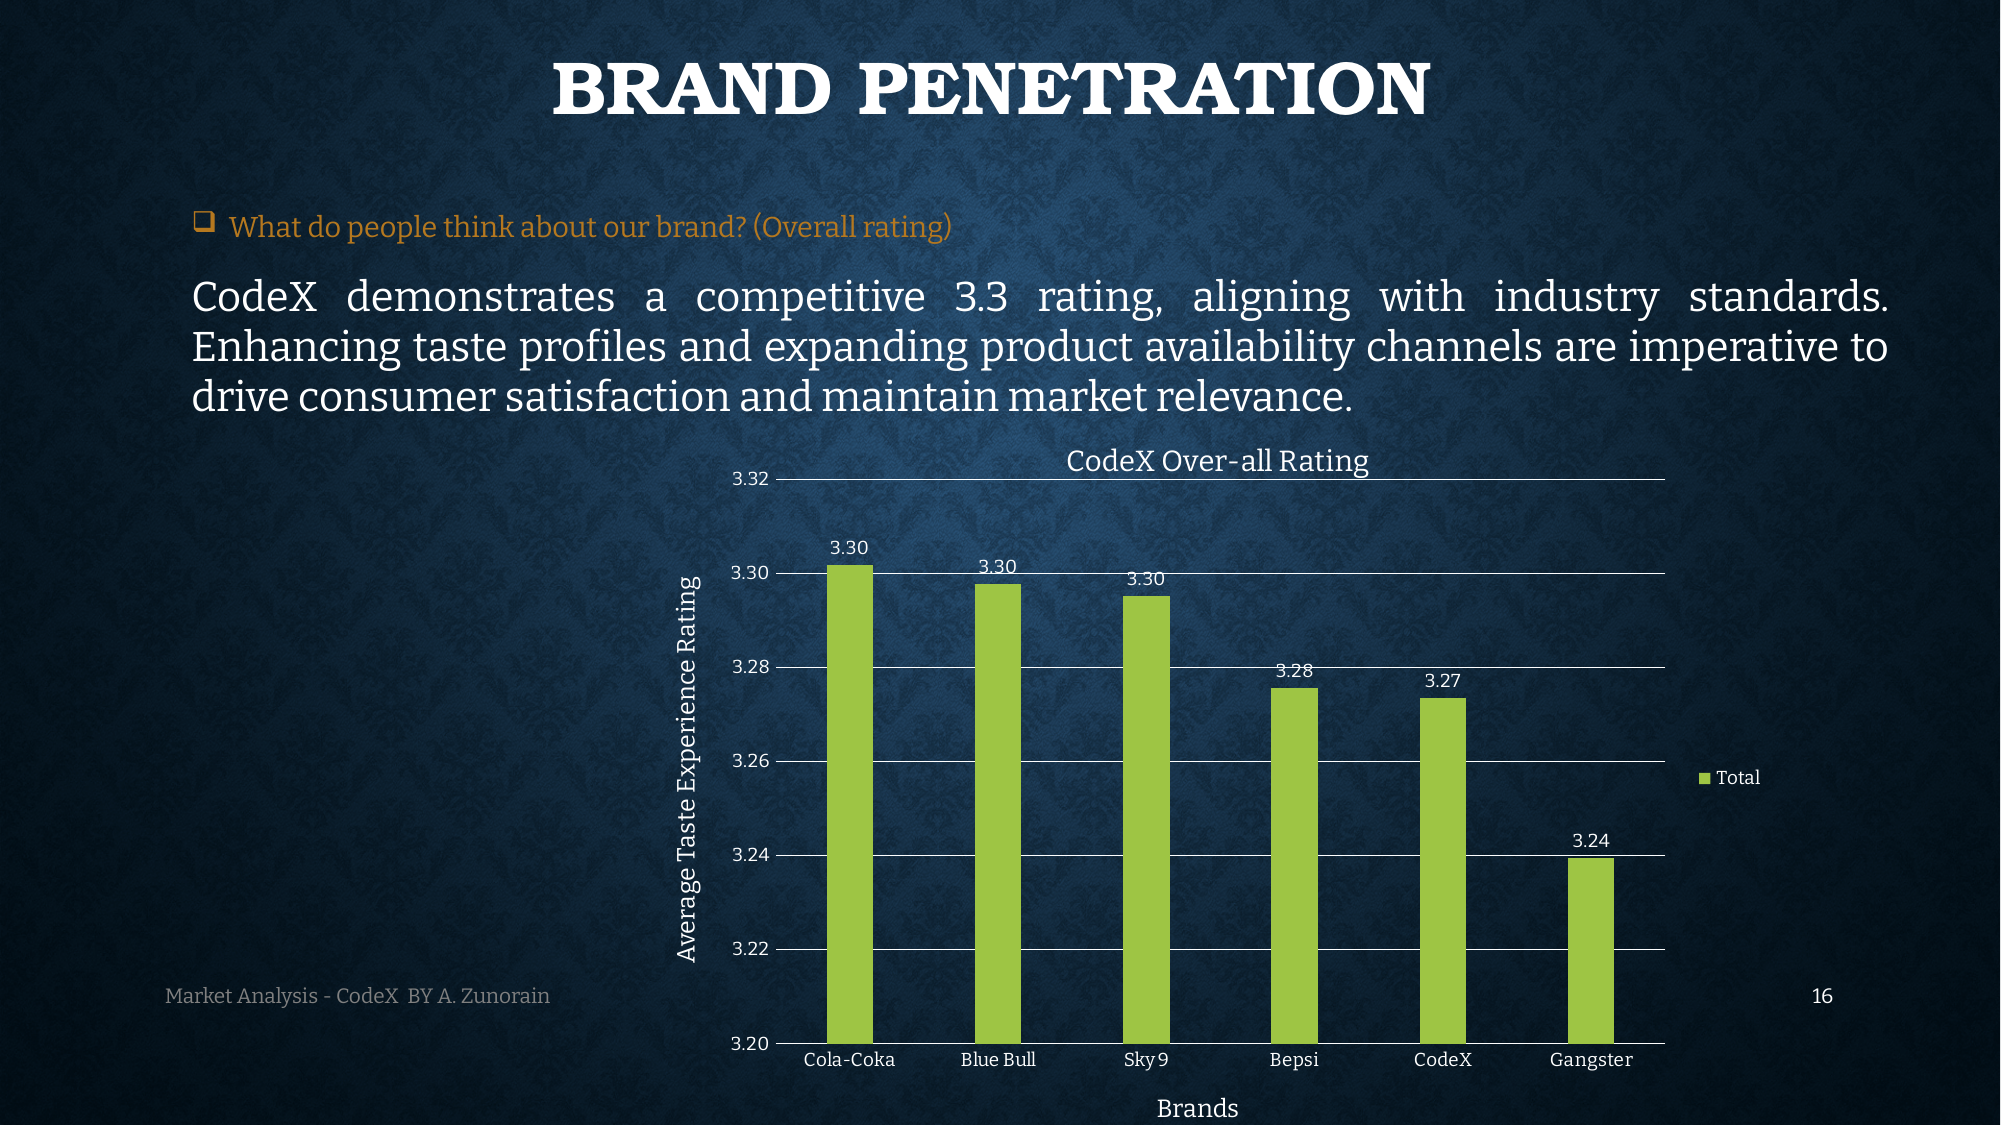

# Brand Penetration
What do people think about our brand? (Overall rating)
CodeX demonstrates a competitive 3.3 rating, aligning with industry standards. Enhancing taste profiles and expanding product availability channels are imperative to drive consumer satisfaction and maintain market relevance.

### Chart: CodeX Over-all Rating

| Category | Total |
|---|---|
| Cola-Coka | 3.301812450748621 |
| Blue Bull | 3.2977315689981097 |
| Sky 9 | 3.295199182839632 |
| Bepsi | 3.2755681818181817 |
| CodeX | 3.273469387755102 |
| Gangster | 3.2394822006472492 |
Market Analysis - CodeX  BY A. Zunorain
16